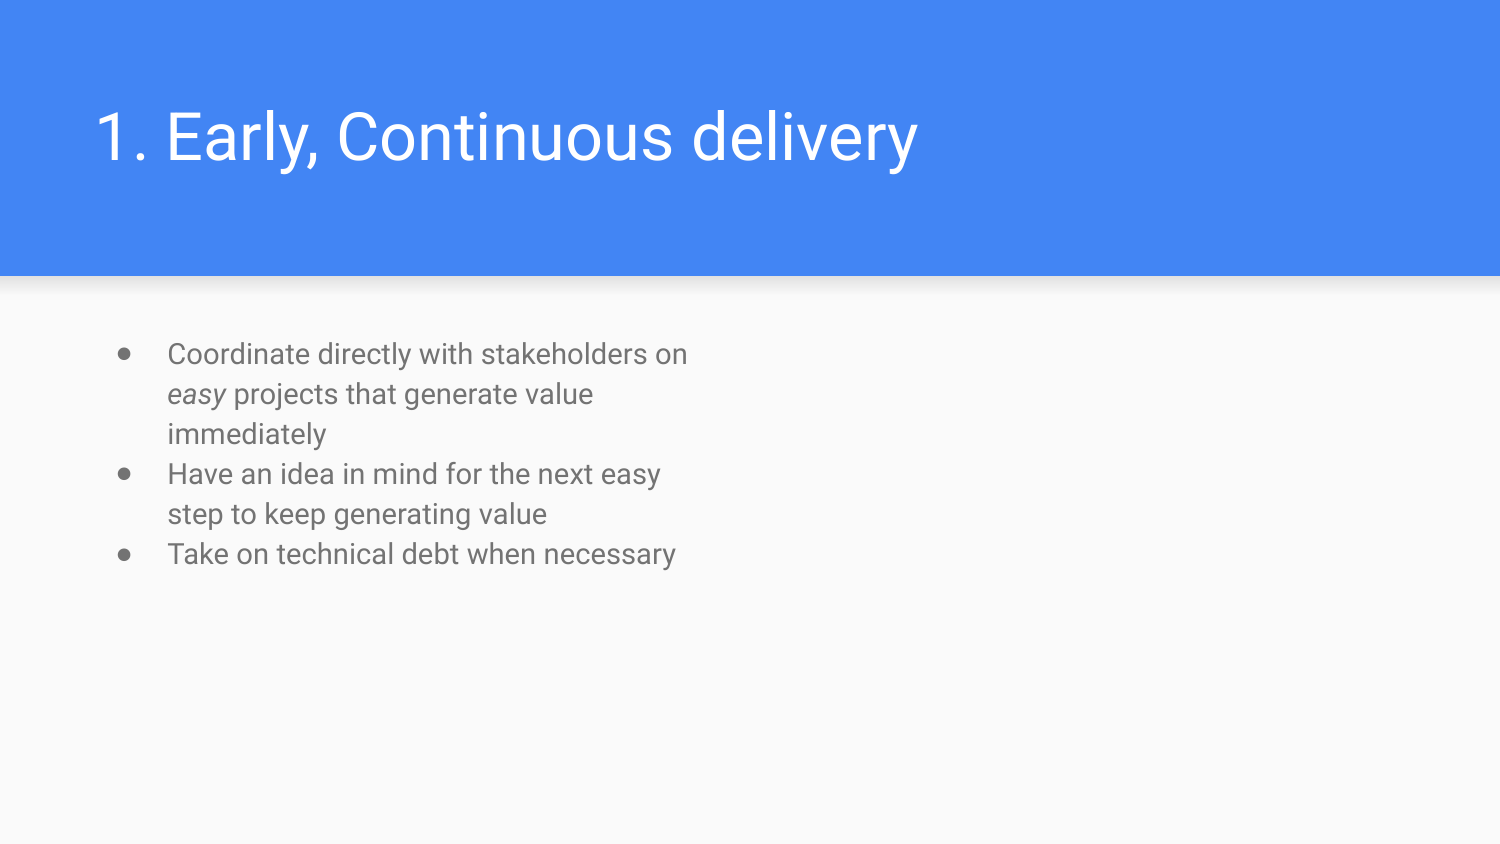

# Early, Continuous delivery
Coordinate directly with stakeholders on easy projects that generate value immediately
Have an idea in mind for the next easy step to keep generating value
Take on technical debt when necessary